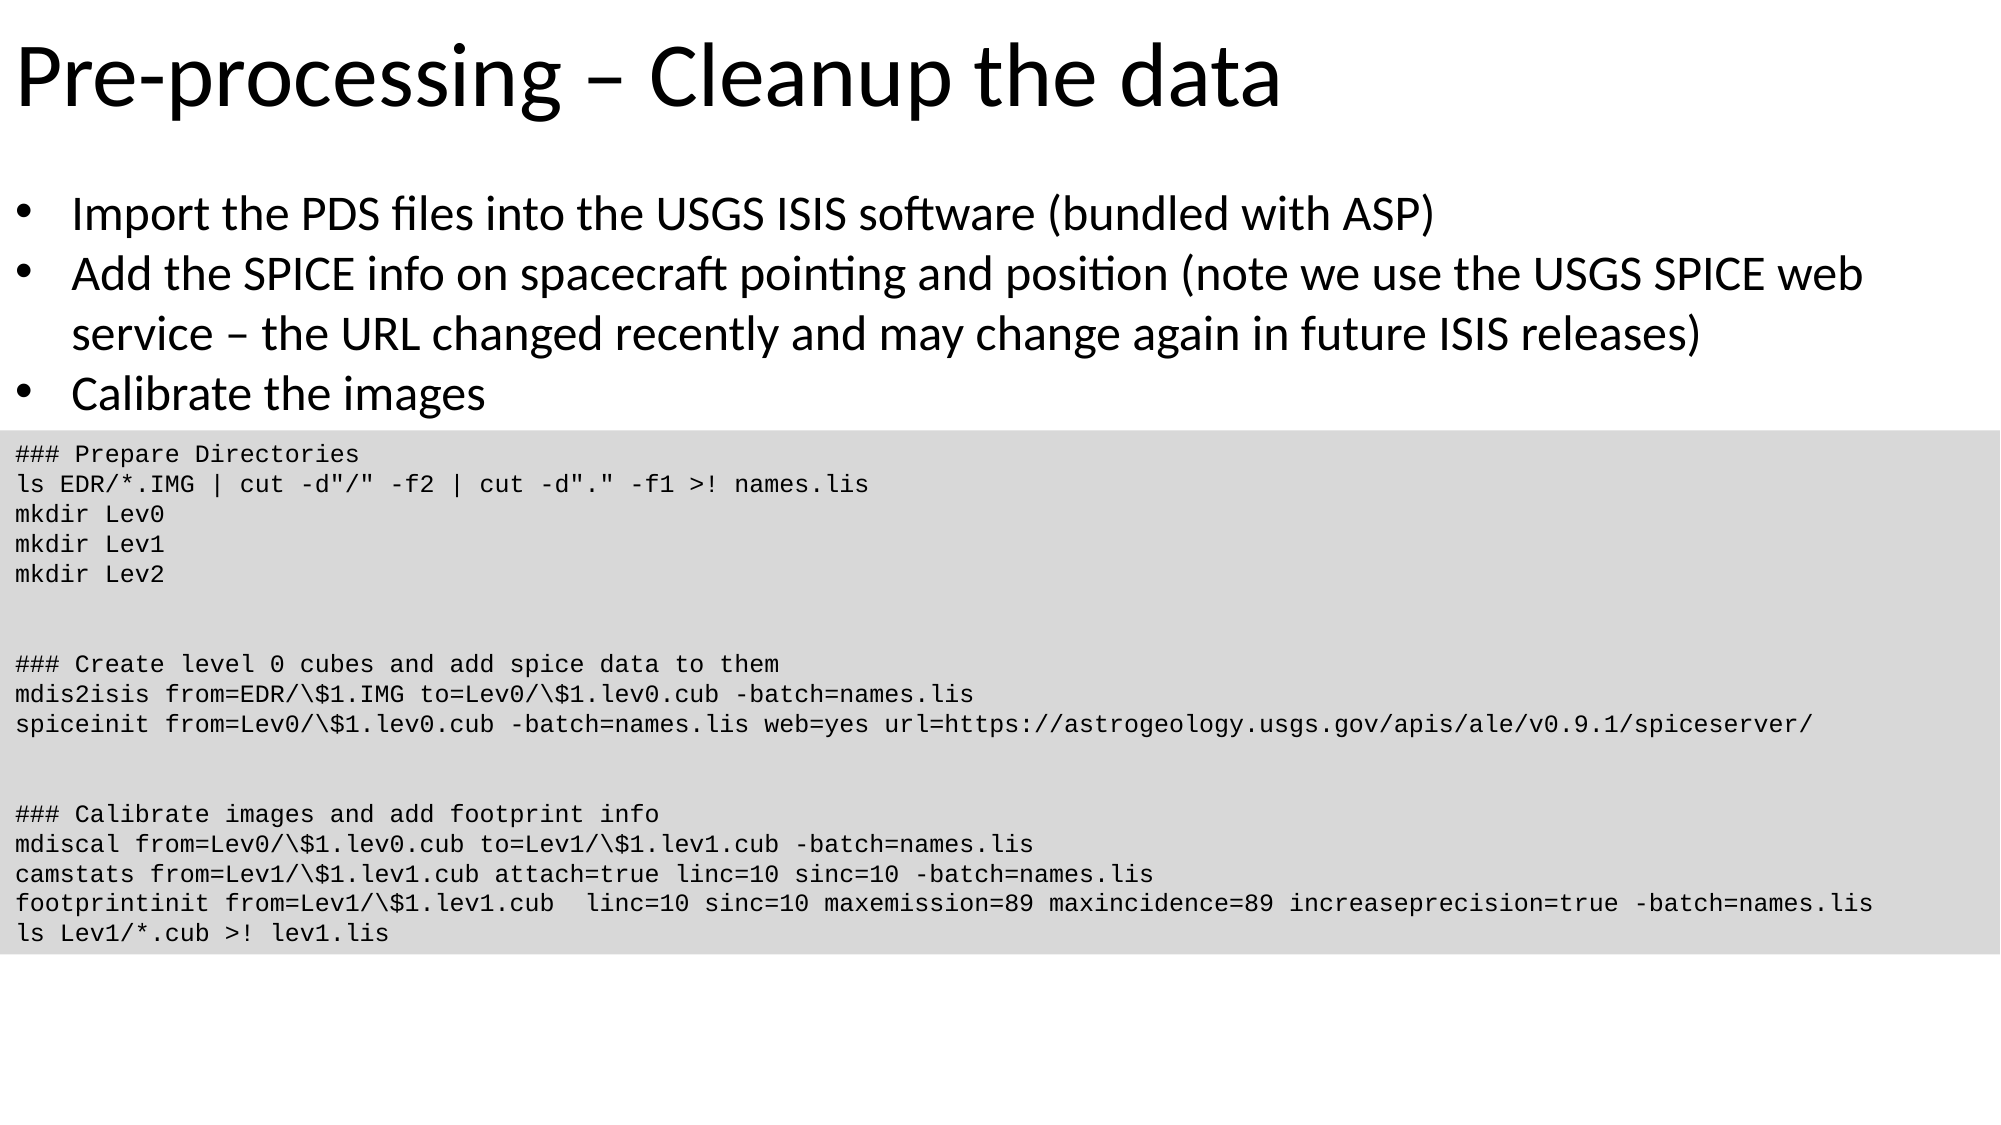

# Pre-processing – Cleanup the data
Import the PDS files into the USGS ISIS software (bundled with ASP)
Add the SPICE info on spacecraft pointing and position (note we use the USGS SPICE web service – the URL changed recently and may change again in future ISIS releases)
Calibrate the images
### Prepare Directories
ls EDR/*.IMG | cut -d"/" -f2 | cut -d"." -f1 >! names.lis
mkdir Lev0
mkdir Lev1
mkdir Lev2

### Create level 0 cubes and add spice data to them
mdis2isis from=EDR/\$1.IMG to=Lev0/\$1.lev0.cub -batch=names.lis
spiceinit from=Lev0/\$1.lev0.cub -batch=names.lis web=yes url=https://astrogeology.usgs.gov/apis/ale/v0.9.1/spiceserver/

### Calibrate images and add footprint info
mdiscal from=Lev0/\$1.lev0.cub to=Lev1/\$1.lev1.cub -batch=names.lis
camstats from=Lev1/\$1.lev1.cub attach=true linc=10 sinc=10 -batch=names.lis
footprintinit from=Lev1/\$1.lev1.cub  linc=10 sinc=10 maxemission=89 maxincidence=89 increaseprecision=true -batch=names.lis
ls Lev1/*.cub >! lev1.lis